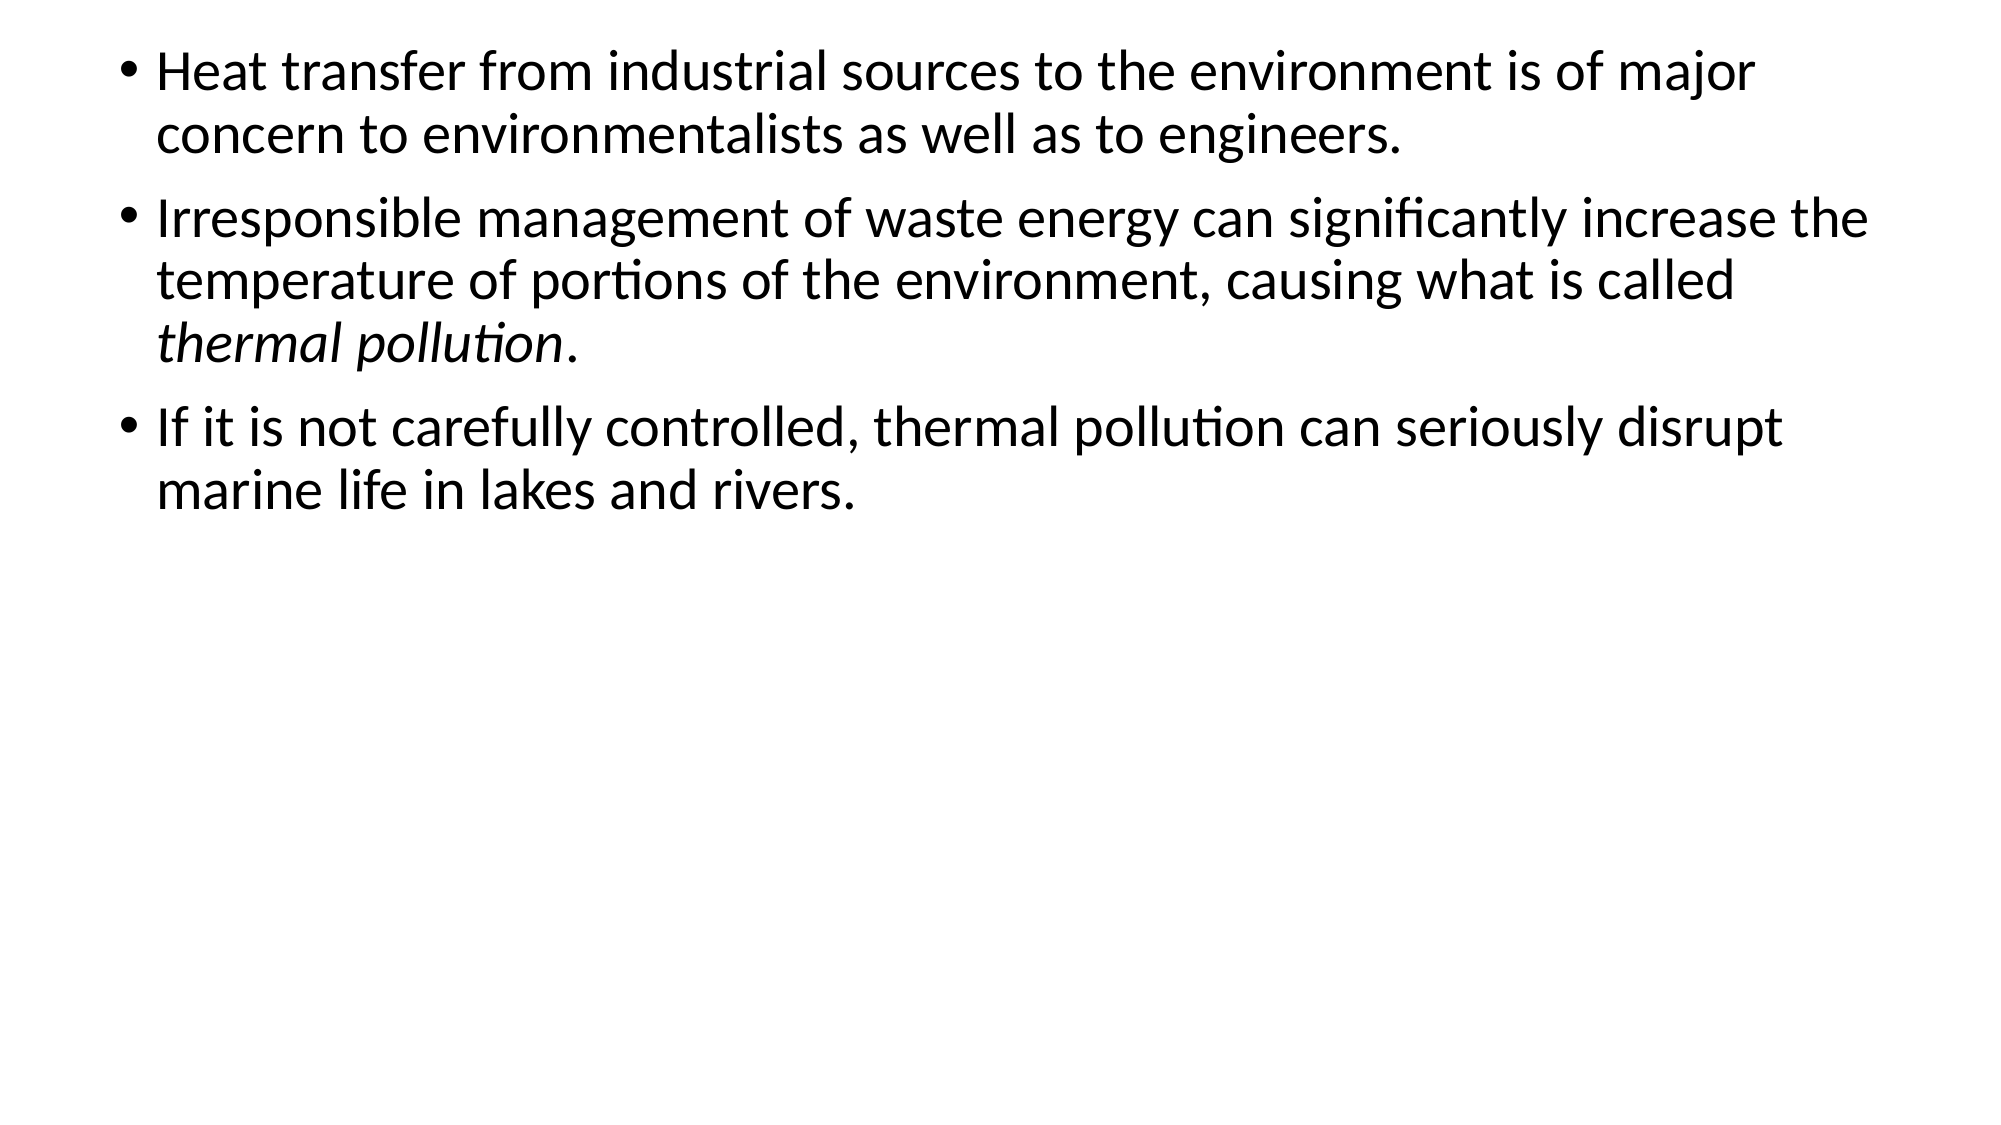

Heat transfer from industrial sources to the environment is of major concern to environmentalists as well as to engineers.
Irresponsible management of waste energy can significantly increase the temperature of portions of the environment, causing what is called thermal pollution.
If it is not carefully controlled, thermal pollution can seriously disrupt marine life in lakes and rivers.